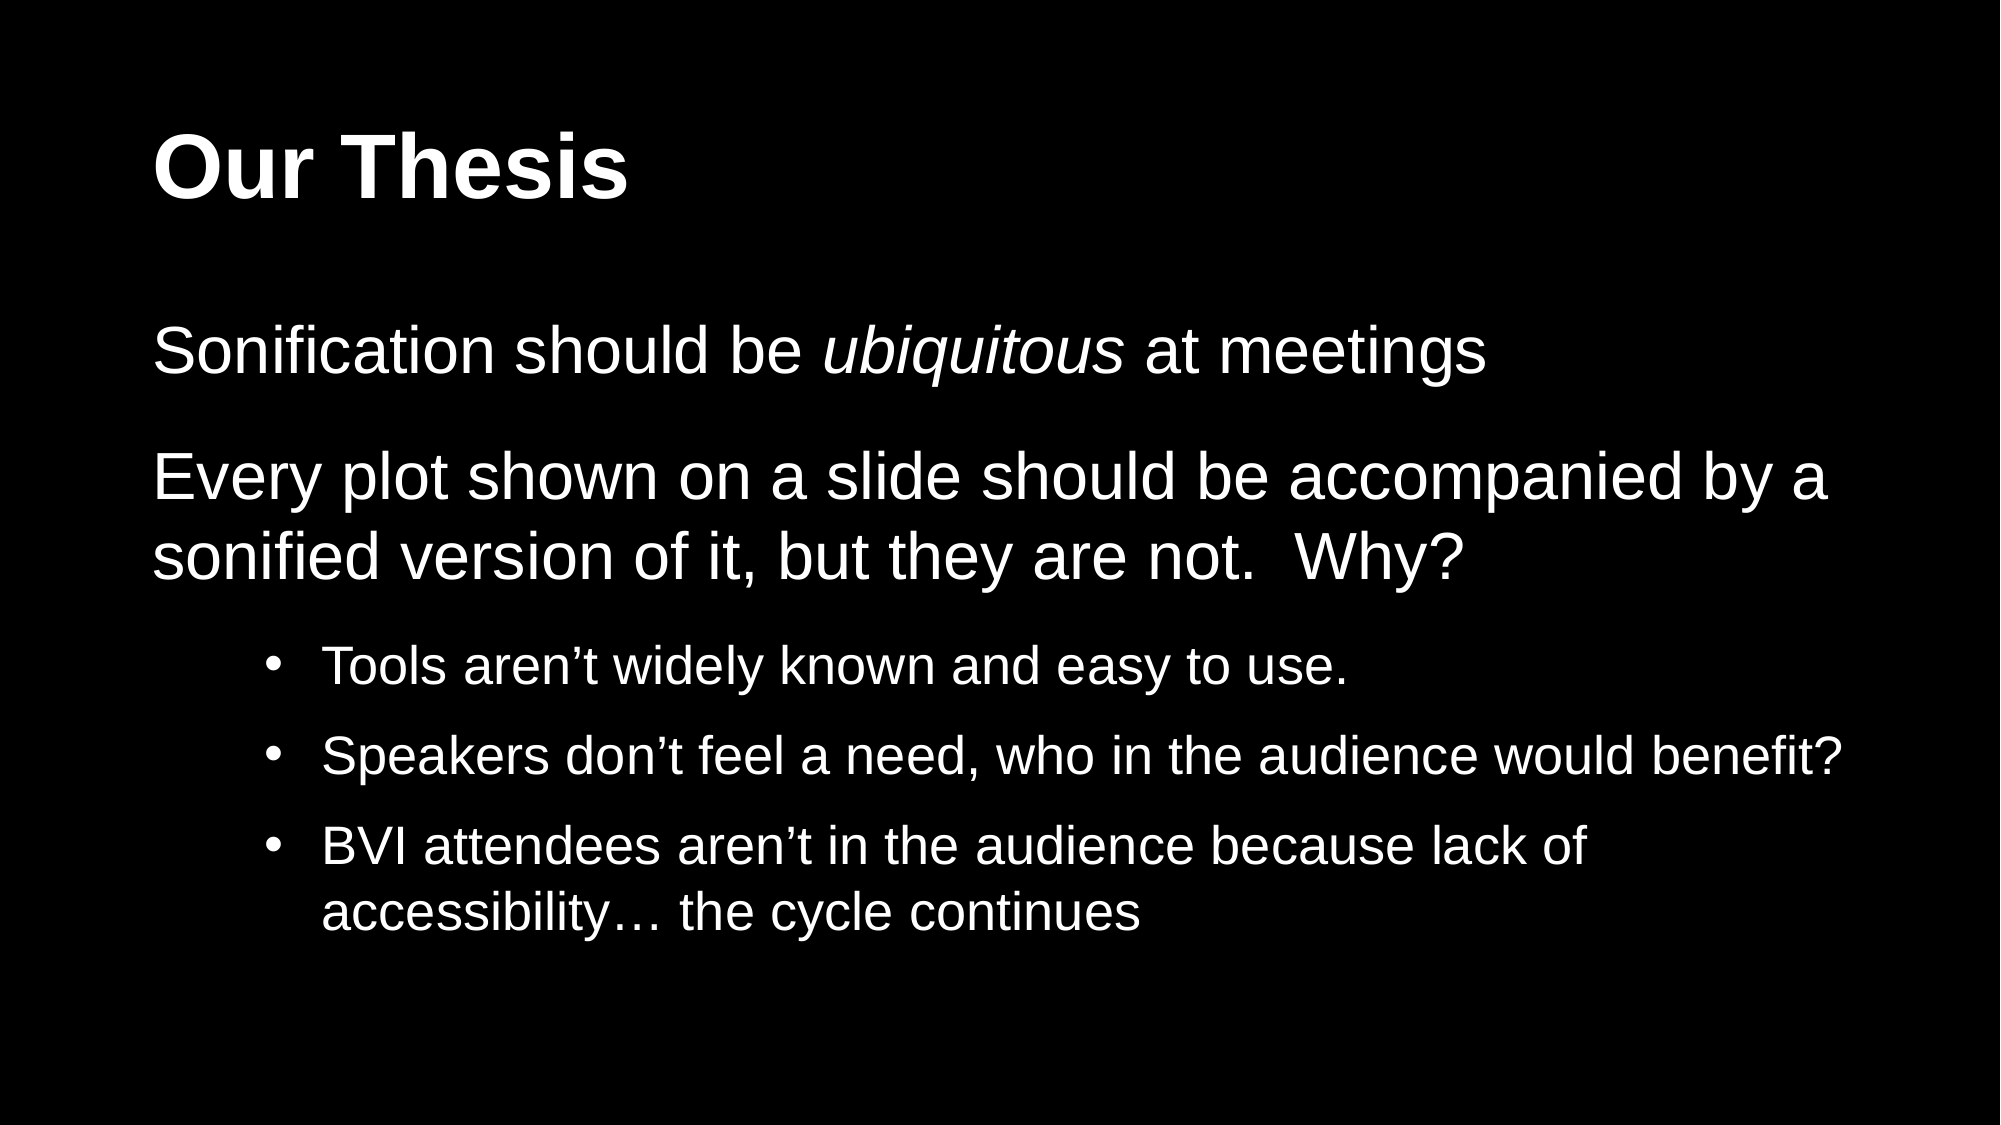

# Our Thesis
Sonification should be ubiquitous at meetings
Every plot shown on a slide should be accompanied by a sonified version of it, but they are not.  Why?
Tools aren’t widely known and easy to use.
Speakers don’t feel a need, who in the audience would benefit?
BVI attendees aren’t in the audience because lack of accessibility… the cycle continues